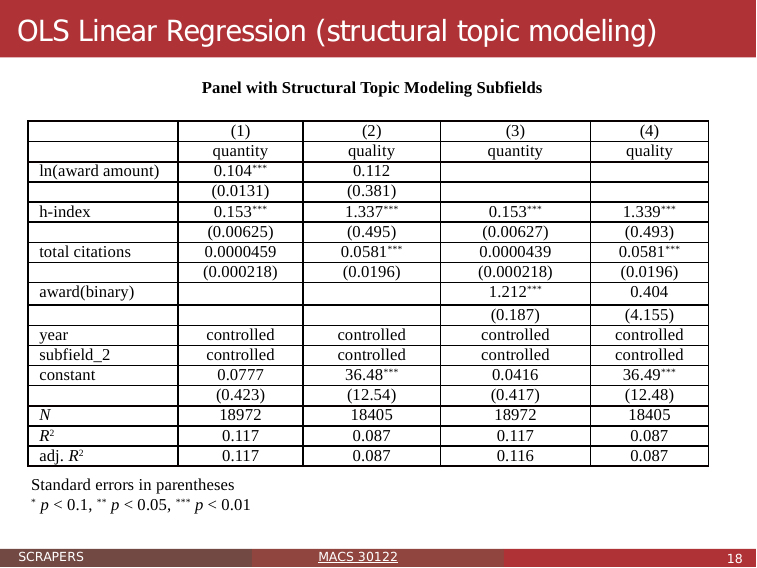

# OLS Linear Regression (structural topic modeling)
Panel with Structural Topic Modeling Subfields
|  | (1) | (2) | (3) | (4) |
| --- | --- | --- | --- | --- |
|  | quantity | quality | quantity | quality |
| ln(award amount) | 0.104\*\*\* | 0.112 |  |  |
|  | (0.0131) | (0.381) |  |  |
| h-index | 0.153\*\*\* | 1.337\*\*\* | 0.153\*\*\* | 1.339\*\*\* |
|  | (0.00625) | (0.495) | (0.00627) | (0.493) |
| total citations | 0.0000459 | 0.0581\*\*\* | 0.0000439 | 0.0581\*\*\* |
|  | (0.000218) | (0.0196) | (0.000218) | (0.0196) |
| award(binary) |  |  | 1.212\*\*\* | 0.404 |
|  |  |  | (0.187) | (4.155) |
| year | controlled | controlled | controlled | controlled |
| subfield\_2 | controlled | controlled | controlled | controlled |
| constant | 0.0777 | 36.48\*\*\* | 0.0416 | 36.49\*\*\* |
|  | (0.423) | (12.54) | (0.417) | (12.48) |
| N | 18972 | 18405 | 18972 | 18405 |
| R2 | 0.117 | 0.087 | 0.117 | 0.087 |
| adj. R2 | 0.117 | 0.087 | 0.116 | 0.087 |
Standard errors in parentheses
* p < 0.1, ** p < 0.05, *** p < 0.01
SCRAPERS
MACS 30122
18